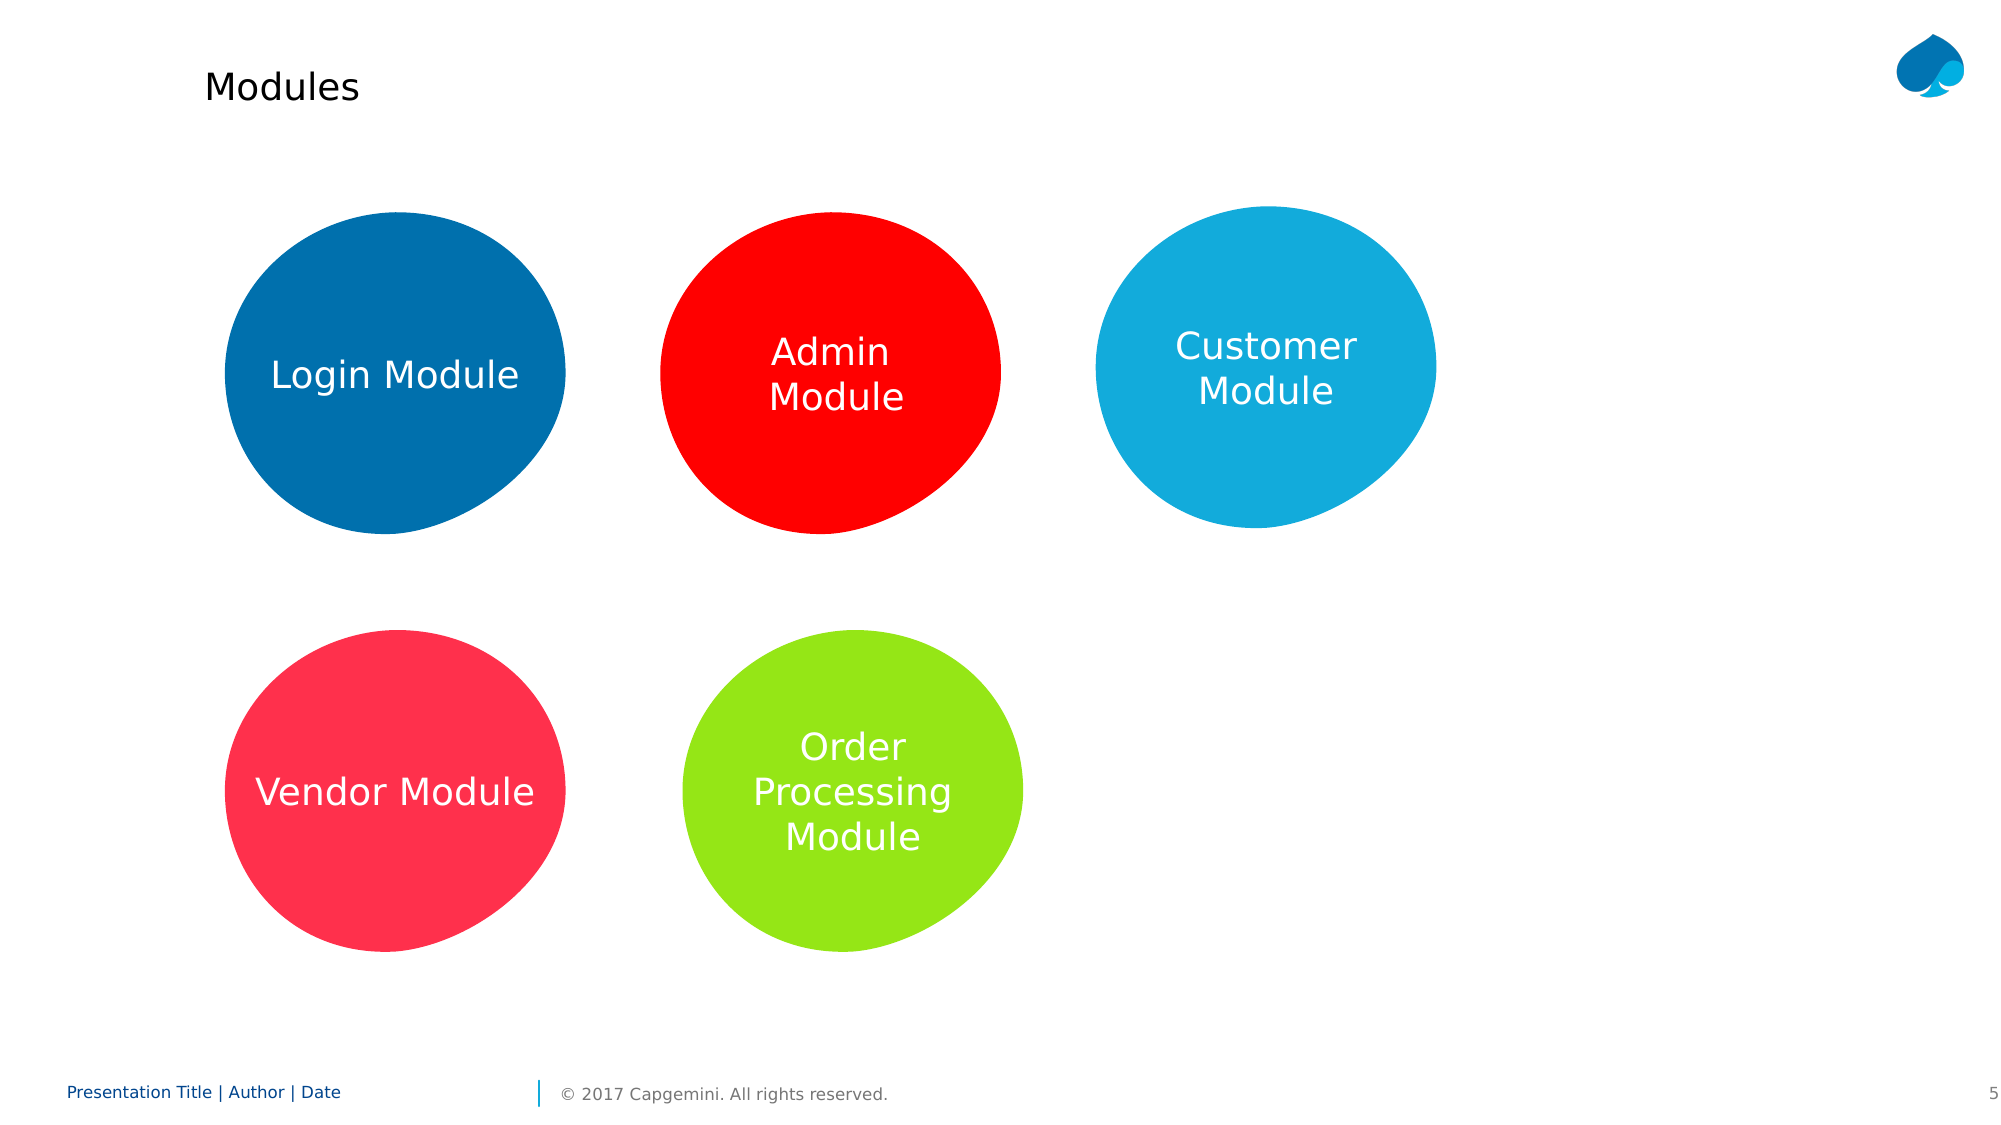

Modules
Customer Module
Admin
 Module
Login Module

Vendor Module
Order Processing Module